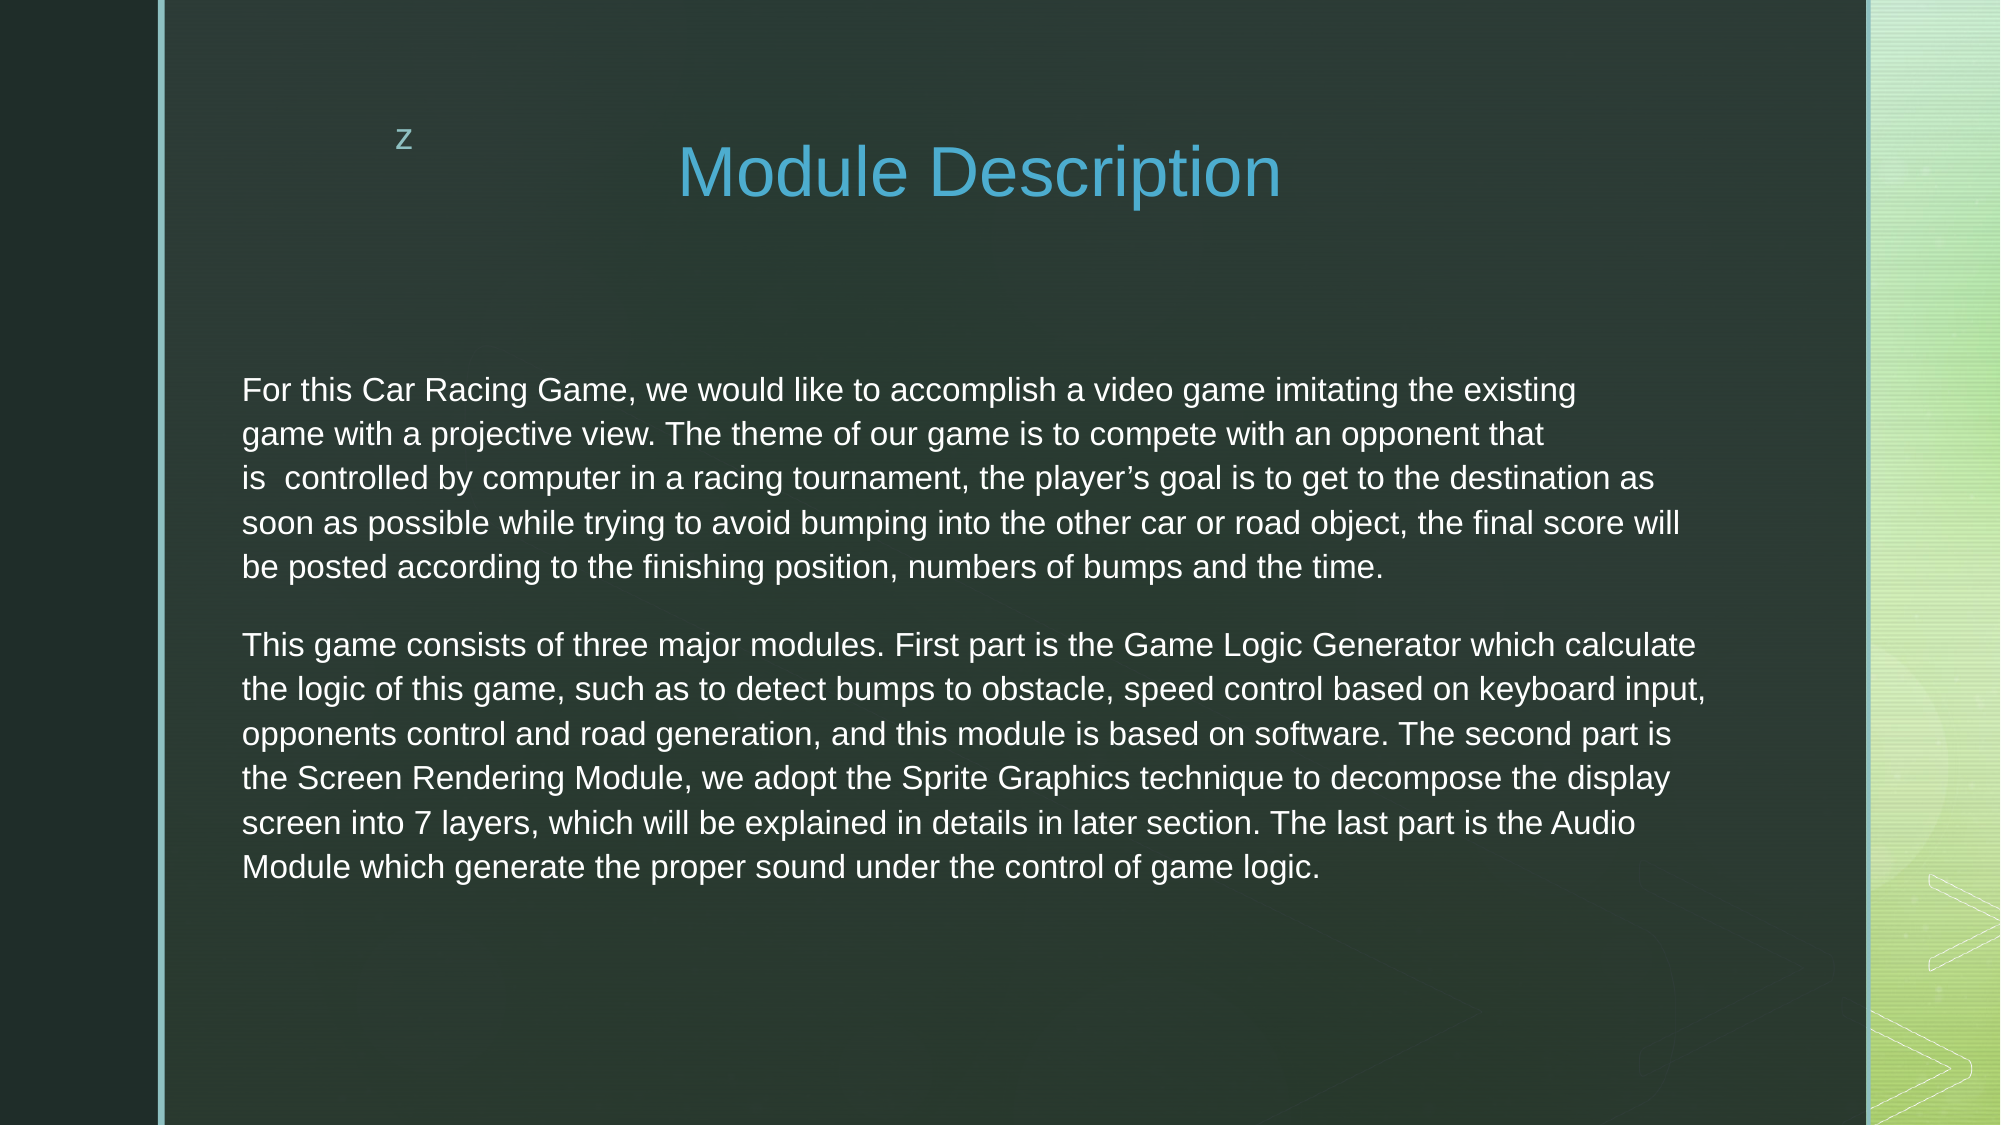

# Module Description
For this Car Racing Game, we would like to accomplish a video game imitating the existing game with a projective view. The theme of our game is to compete with an opponent that is  controlled by computer in a racing tournament, the player’s goal is to get to the destination as soon as possible while trying to avoid bumping into the other car or road object, the final score will be posted according to the finishing position, numbers of bumps and the time.
This game consists of three major modules. First part is the Game Logic Generator which calculate the logic of this game, such as to detect bumps to obstacle, speed control based on keyboard input, opponents control and road generation, and this module is based on software. The second part is the Screen Rendering Module, we adopt the Sprite Graphics technique to decompose the display screen into 7 layers, which will be explained in details in later section. The last part is the Audio Module which generate the proper sound under the control of game logic.